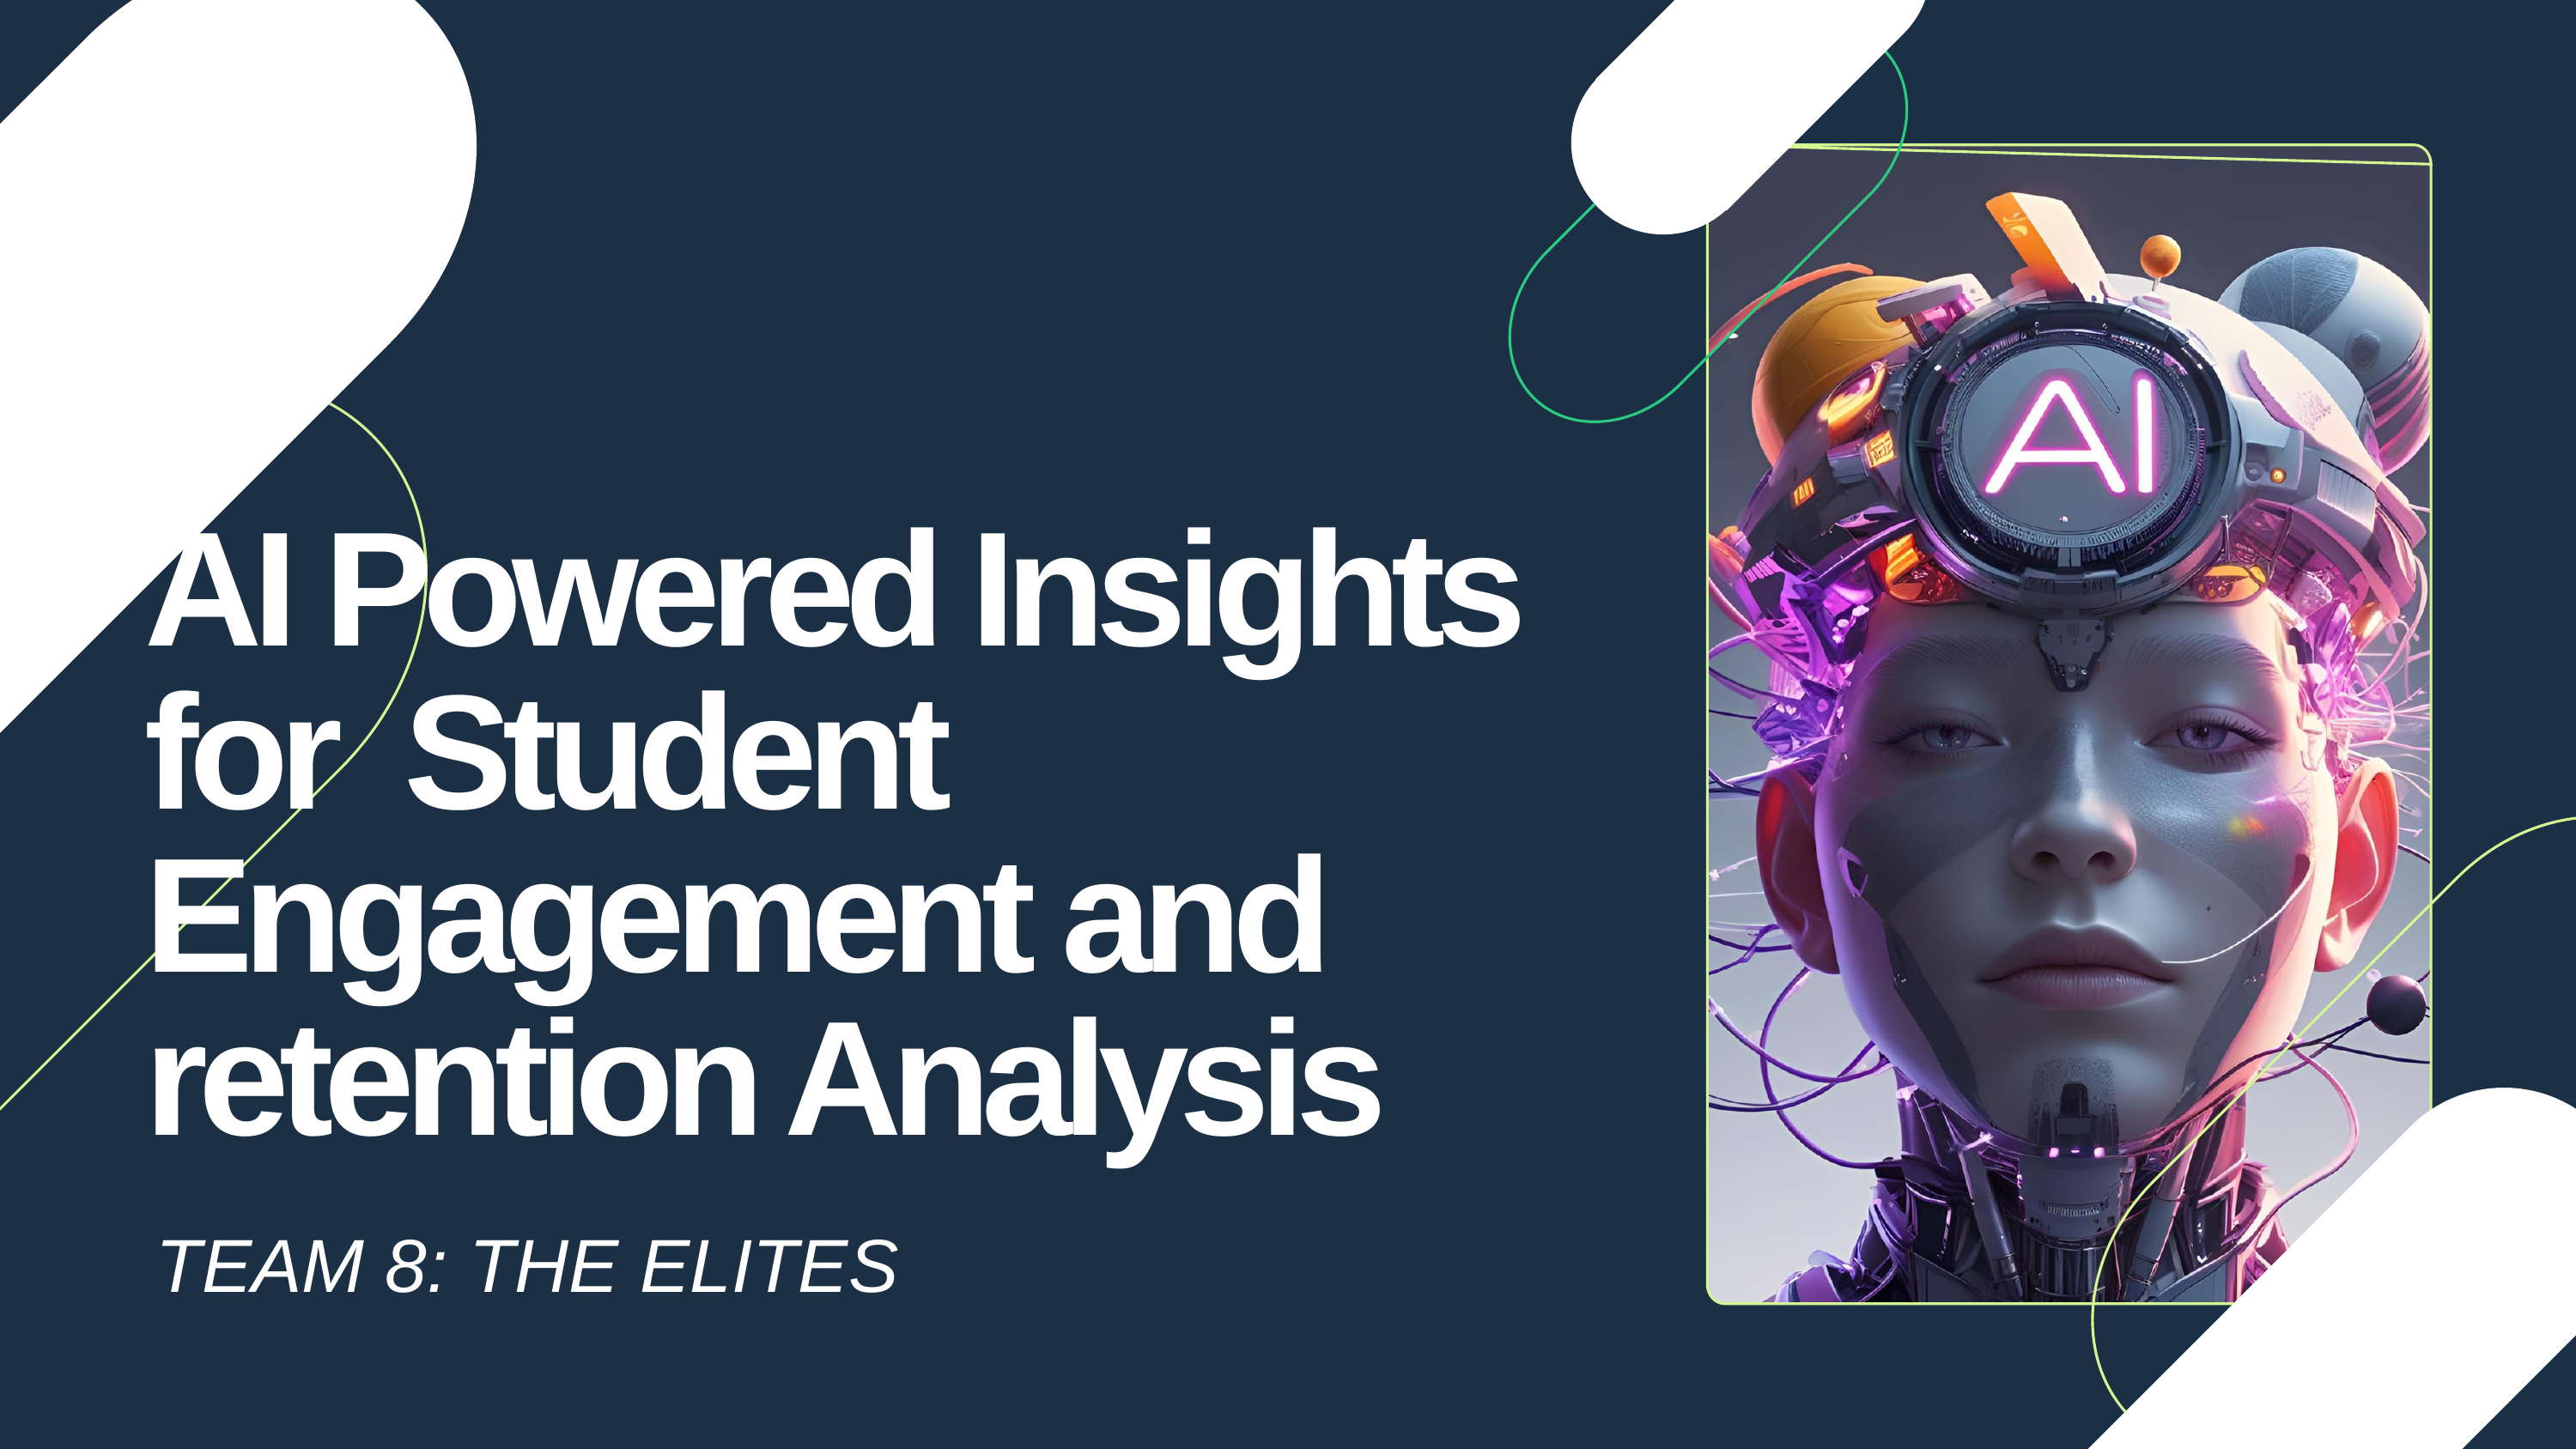

AI Powered Insights for  Student Engagement and retention Analysis
TEAM 8: THE ELITES